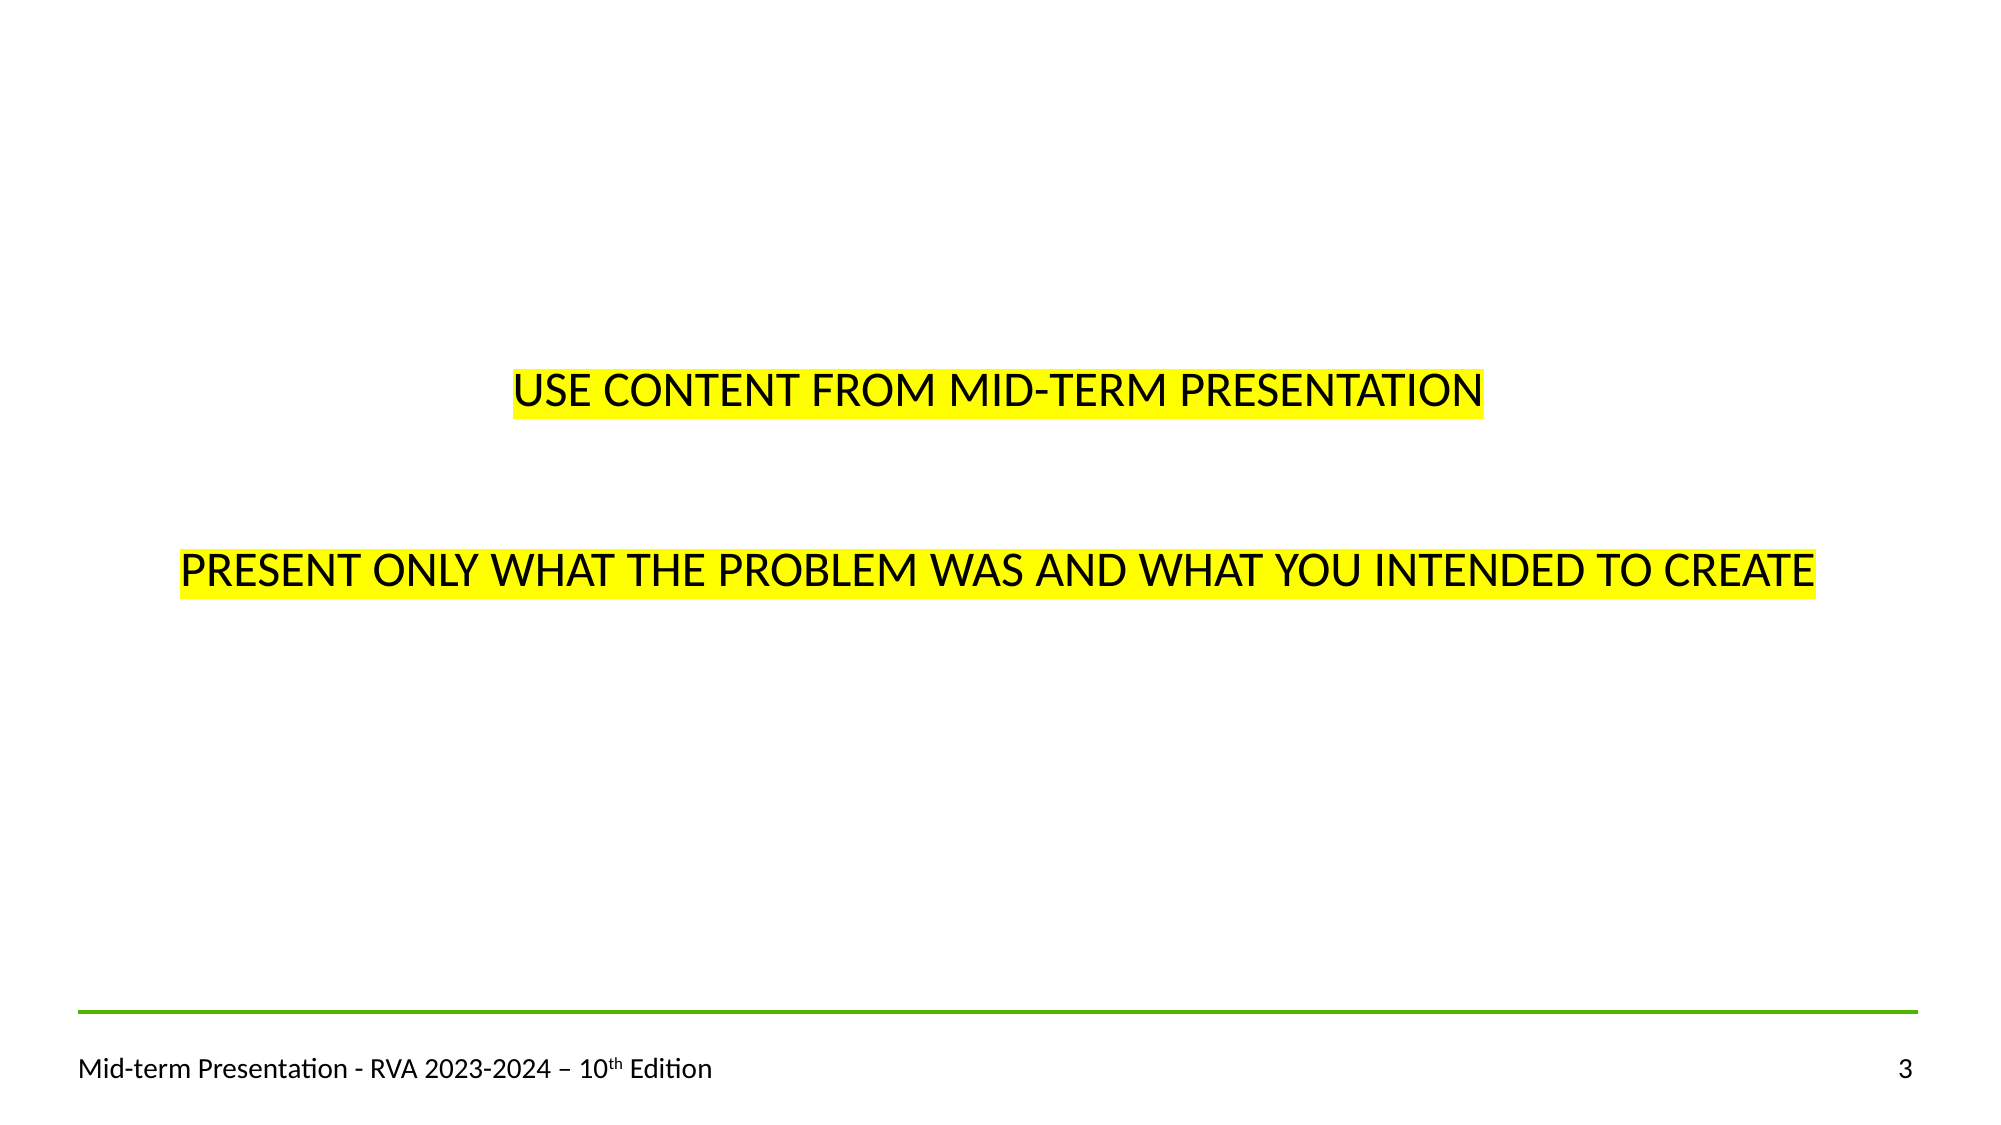

USE CONTENT FROM MID-TERM PRESENTATION

PRESENT ONLY WHAT THE PROBLEM WAS AND WHAT YOU INTENDED TO CREATE
Mid-term Presentation - RVA 2023-2024 – 10th Edition
3